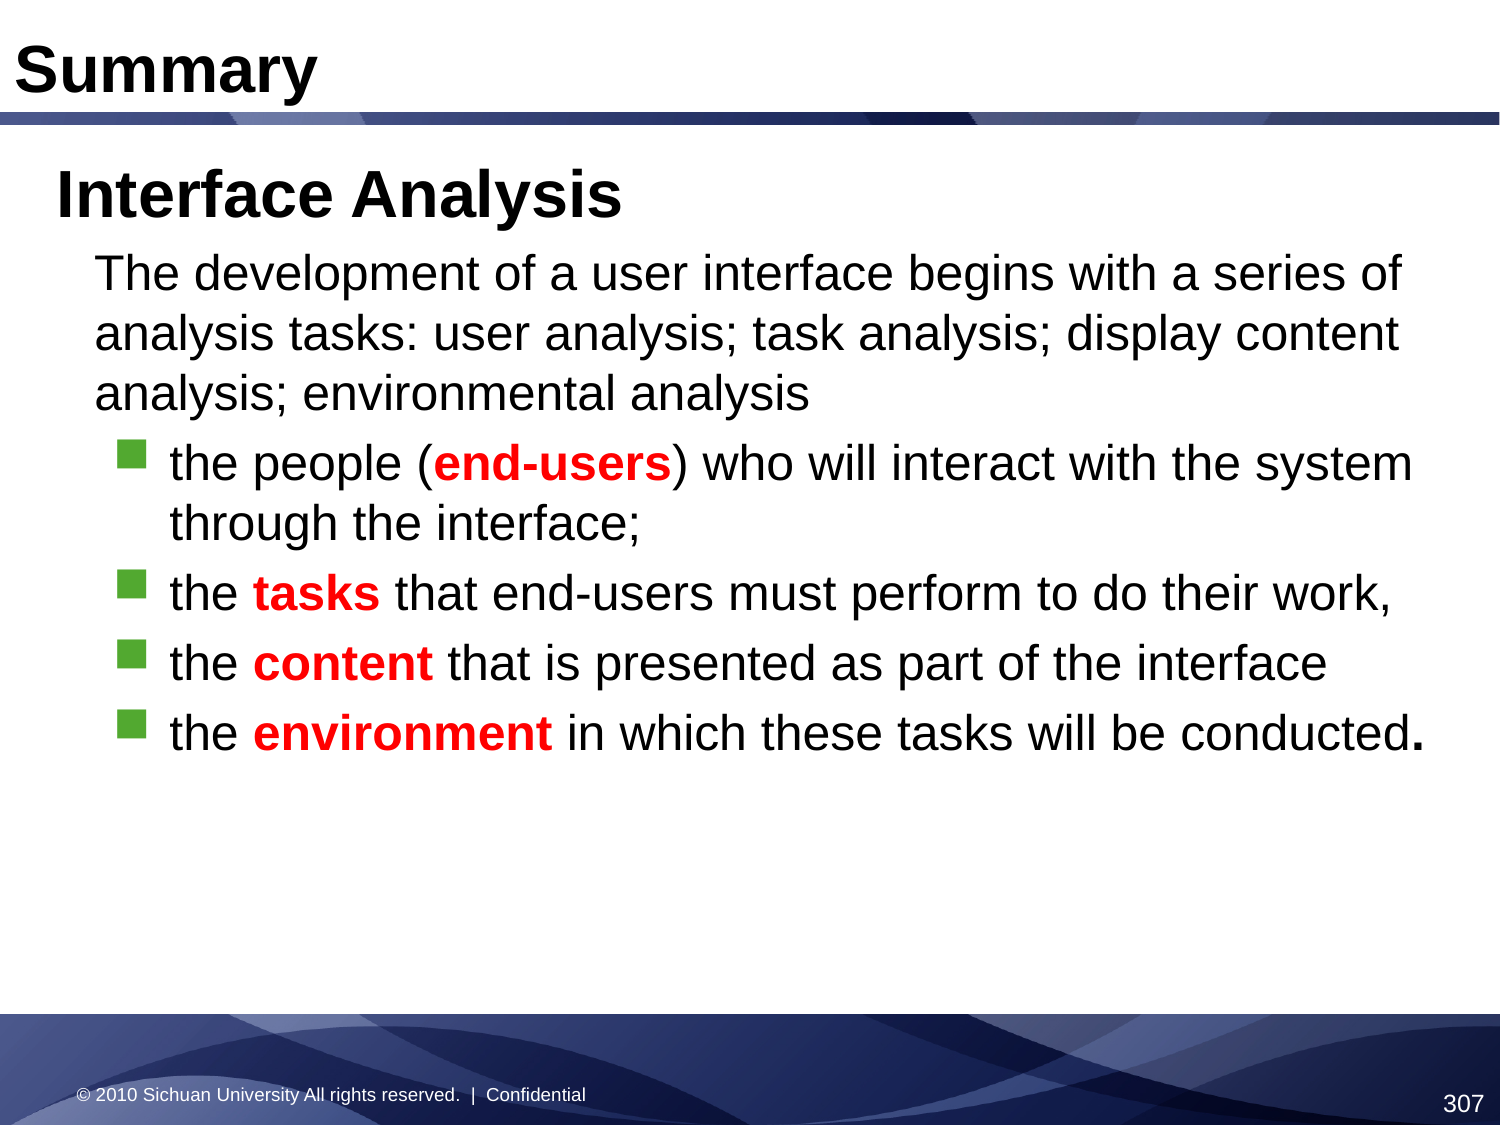

Summary
 Interface Analysis
    The development of a user interface begins with a series of analysis tasks: user analysis; task analysis; display content analysis; environmental analysis
the people (end-users) who will interact with the system through the interface;
the tasks that end-users must perform to do their work,
the content that is presented as part of the interface
the environment in which these tasks will be conducted.
© 2010 Sichuan University All rights reserved.  |  Confidential
307